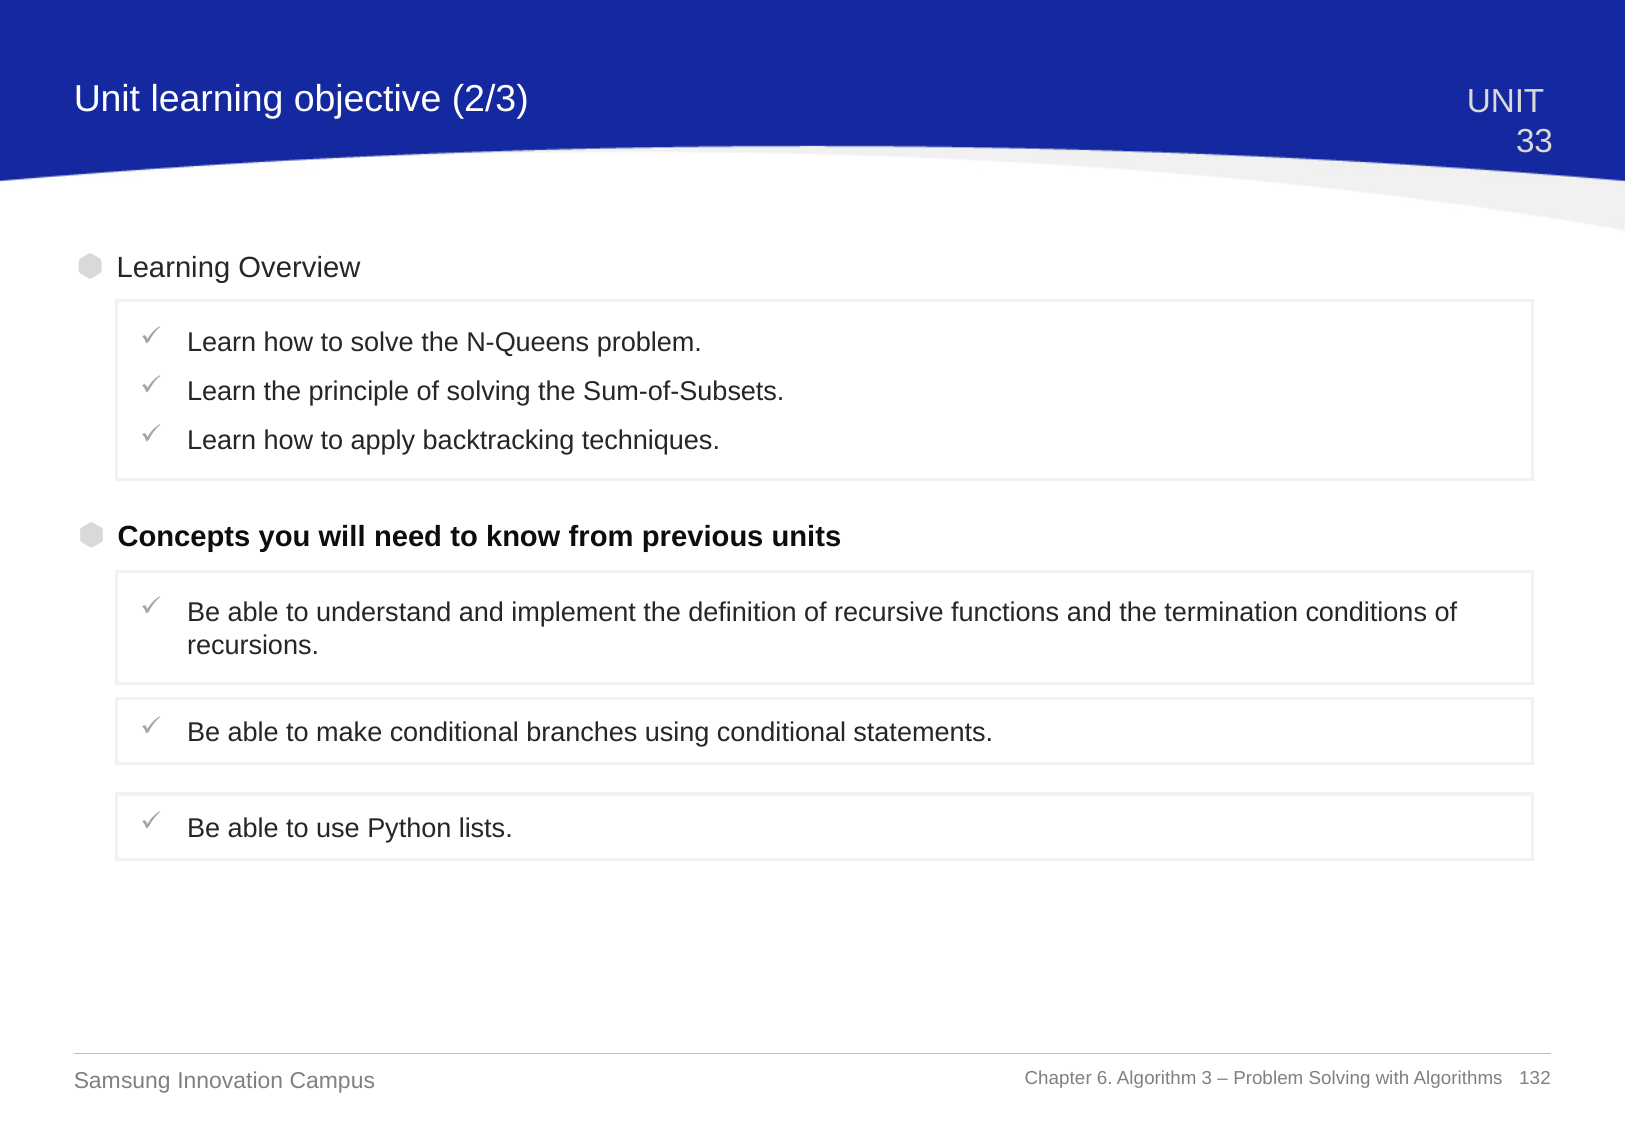

Unit learning objective (2/3)
UNIT  33

Learning Overview
Learn how to solve the N-Queens problem.
Learn the principle of solving the Sum-of-Subsets.
Learn how to apply backtracking techniques.

Concepts you will need to know from previous units
Be able to understand and implement the definition of recursive functions and the termination conditions of recursions.
Be able to make conditional branches using conditional statements.
Be able to use Python lists.